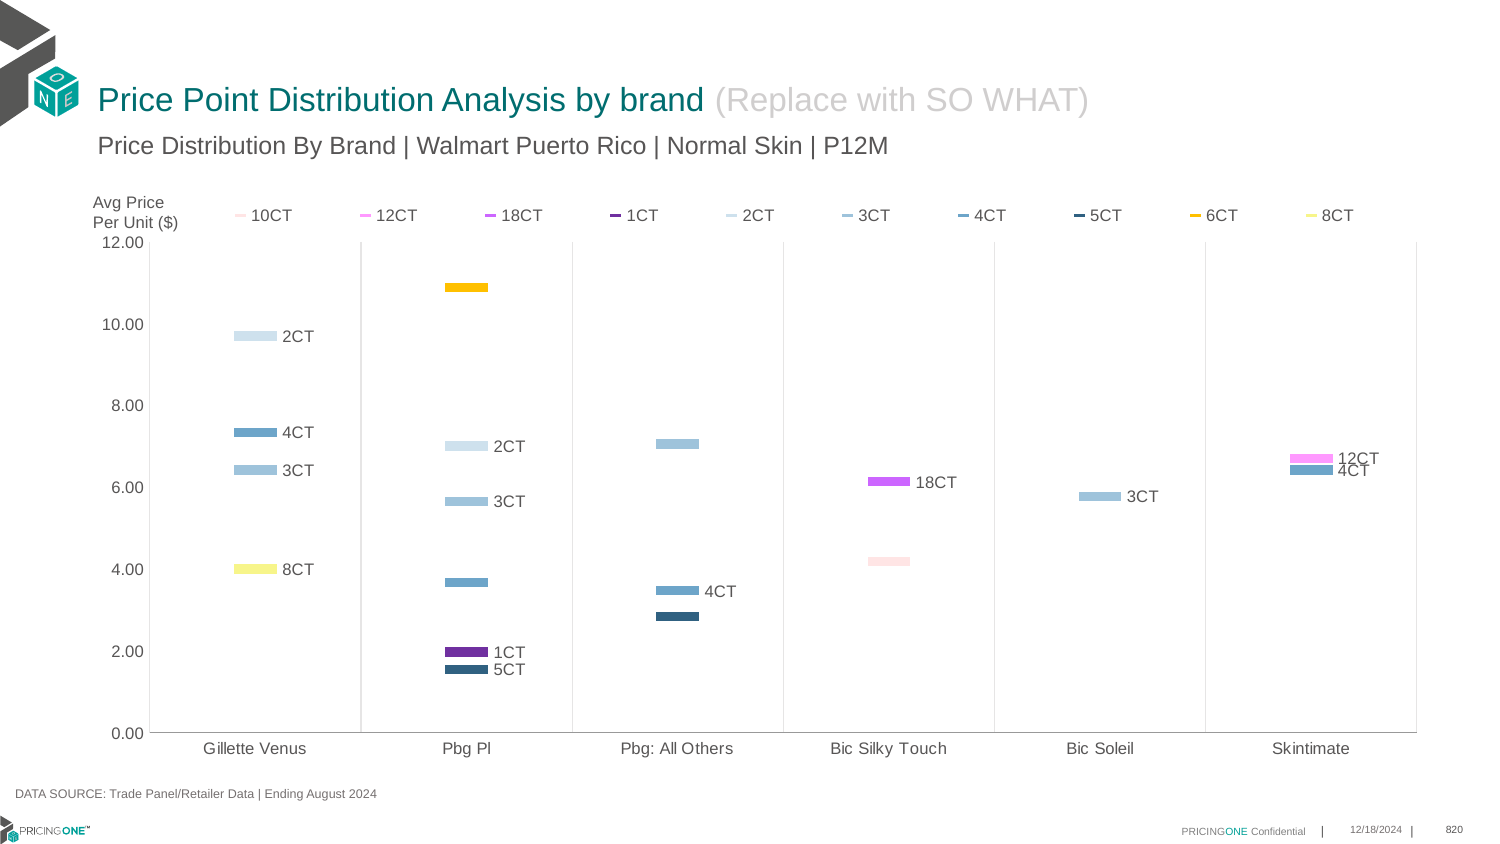

# Price Point Distribution Analysis by brand (Replace with SO WHAT)
Price Distribution By Brand | Walmart Puerto Rico | Normal Skin | P12M

### Chart

| Category | 10CT | 12CT | 18CT | 1CT | 2CT | 3CT | 4CT | 5CT | 6CT | 8CT |
|---|---|---|---|---|---|---|---|---|---|---|
| Gillette Venus | None | None | None | None | 9.69775965547258 | 6.4249378424167745 | 7.3379624693464125 | None | None | 4.00630284396618 |
| Pbg Pl | None | None | None | 1.9702380952380953 | 7.009675405742821 | 5.654770516839482 | 3.673457556935818 | 1.5442630597014926 | 10.883578771881078 | None |
| Pbg: All Others | None | None | None | None | None | 7.059270893609986 | 3.468798422313002 | 2.8350360302836815 | None | None |
| Bic Silky Touch | 4.180736140759429 | None | 6.133797248141705 | None | None | None | None | None | None | None |
| Bic Soleil | None | None | None | None | None | 5.7705677867902665 | None | None | None | None |
| Skintimate | None | 6.7052038626609445 | None | None | None | None | 6.425541316836059 | None | None | None |
Avg Price
Per Unit ($)
DATA SOURCE: Trade Panel/Retailer Data | Ending August 2024
12/18/2024
820